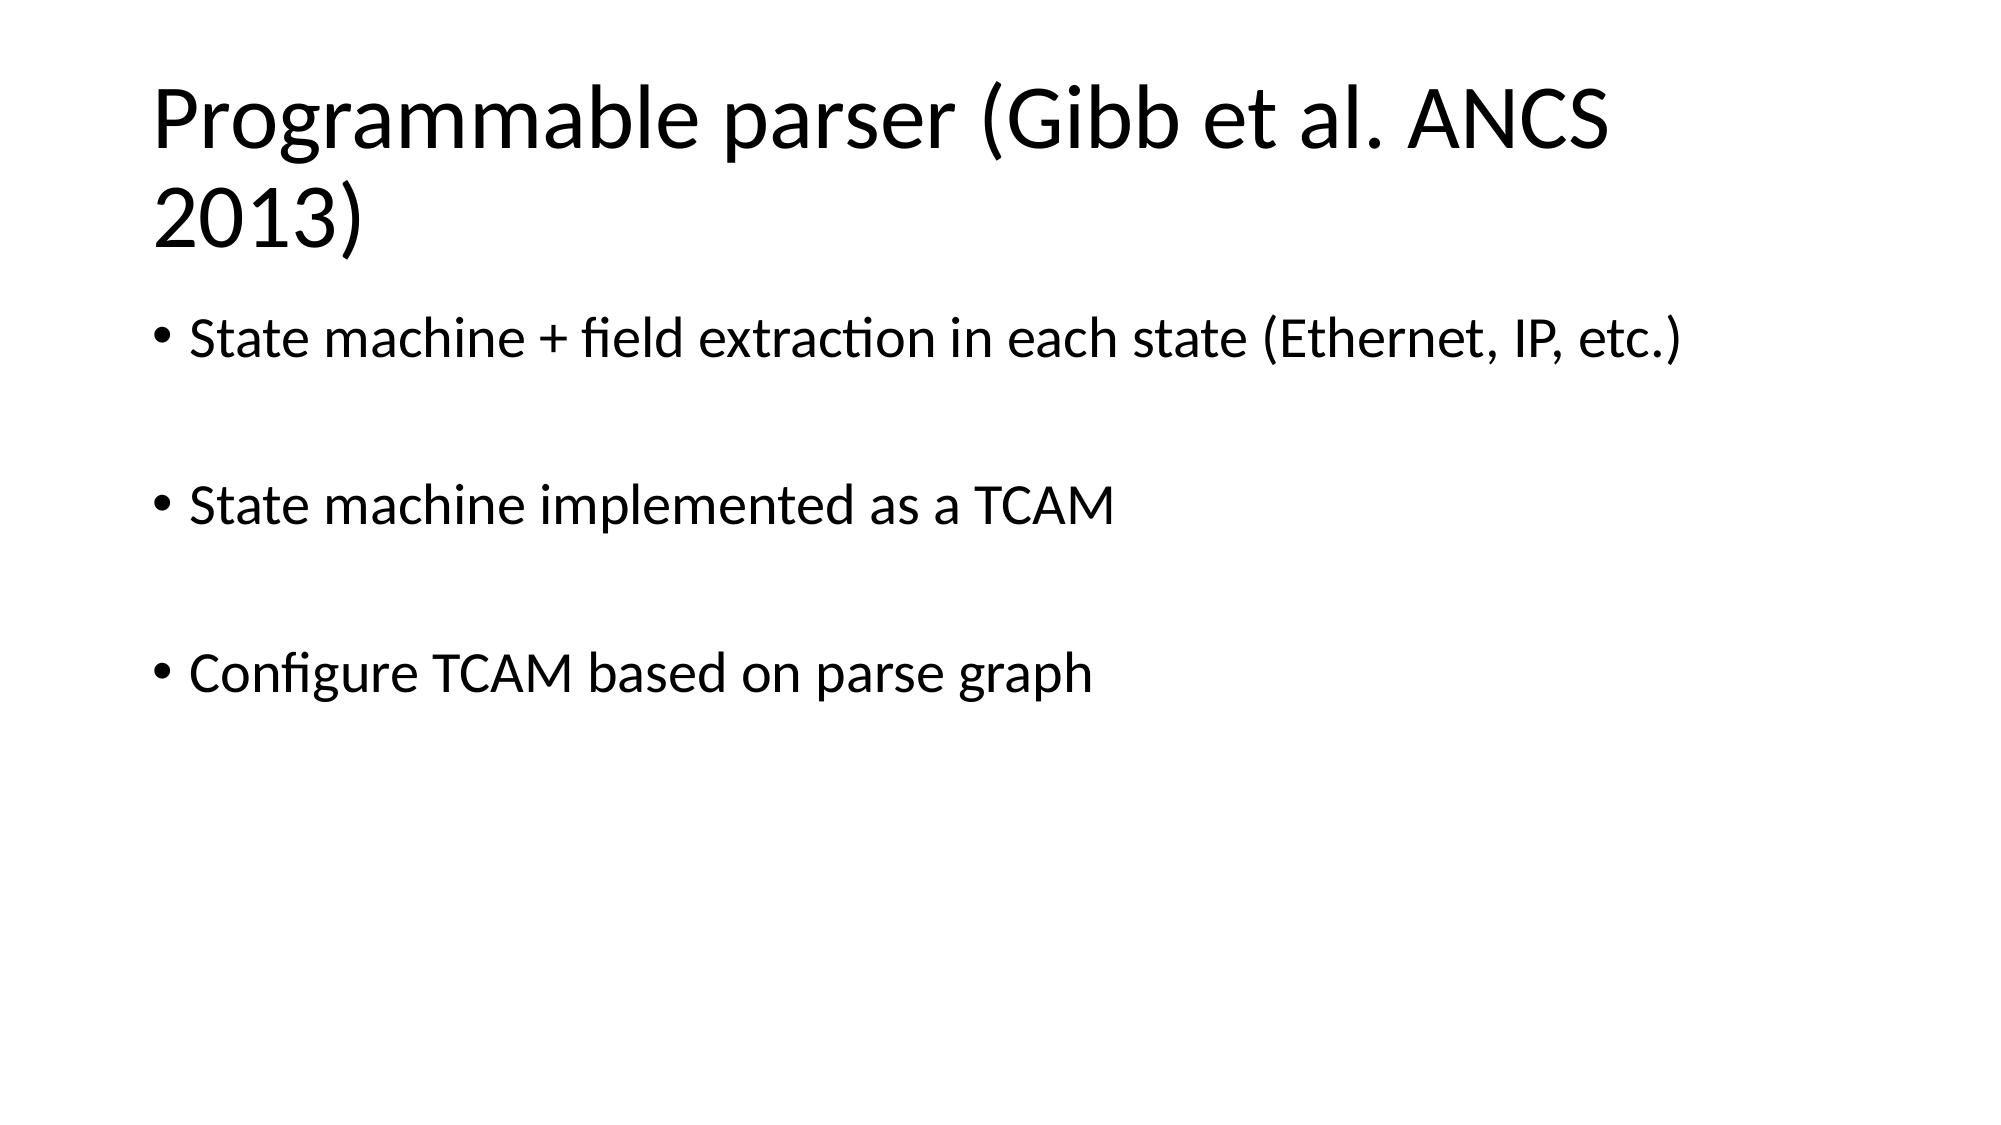

# Programmable parser (Gibb et al. ANCS 2013)
State machine + field extraction in each state (Ethernet, IP, etc.)

State machine implemented as a TCAM

Configure TCAM based on parse graph